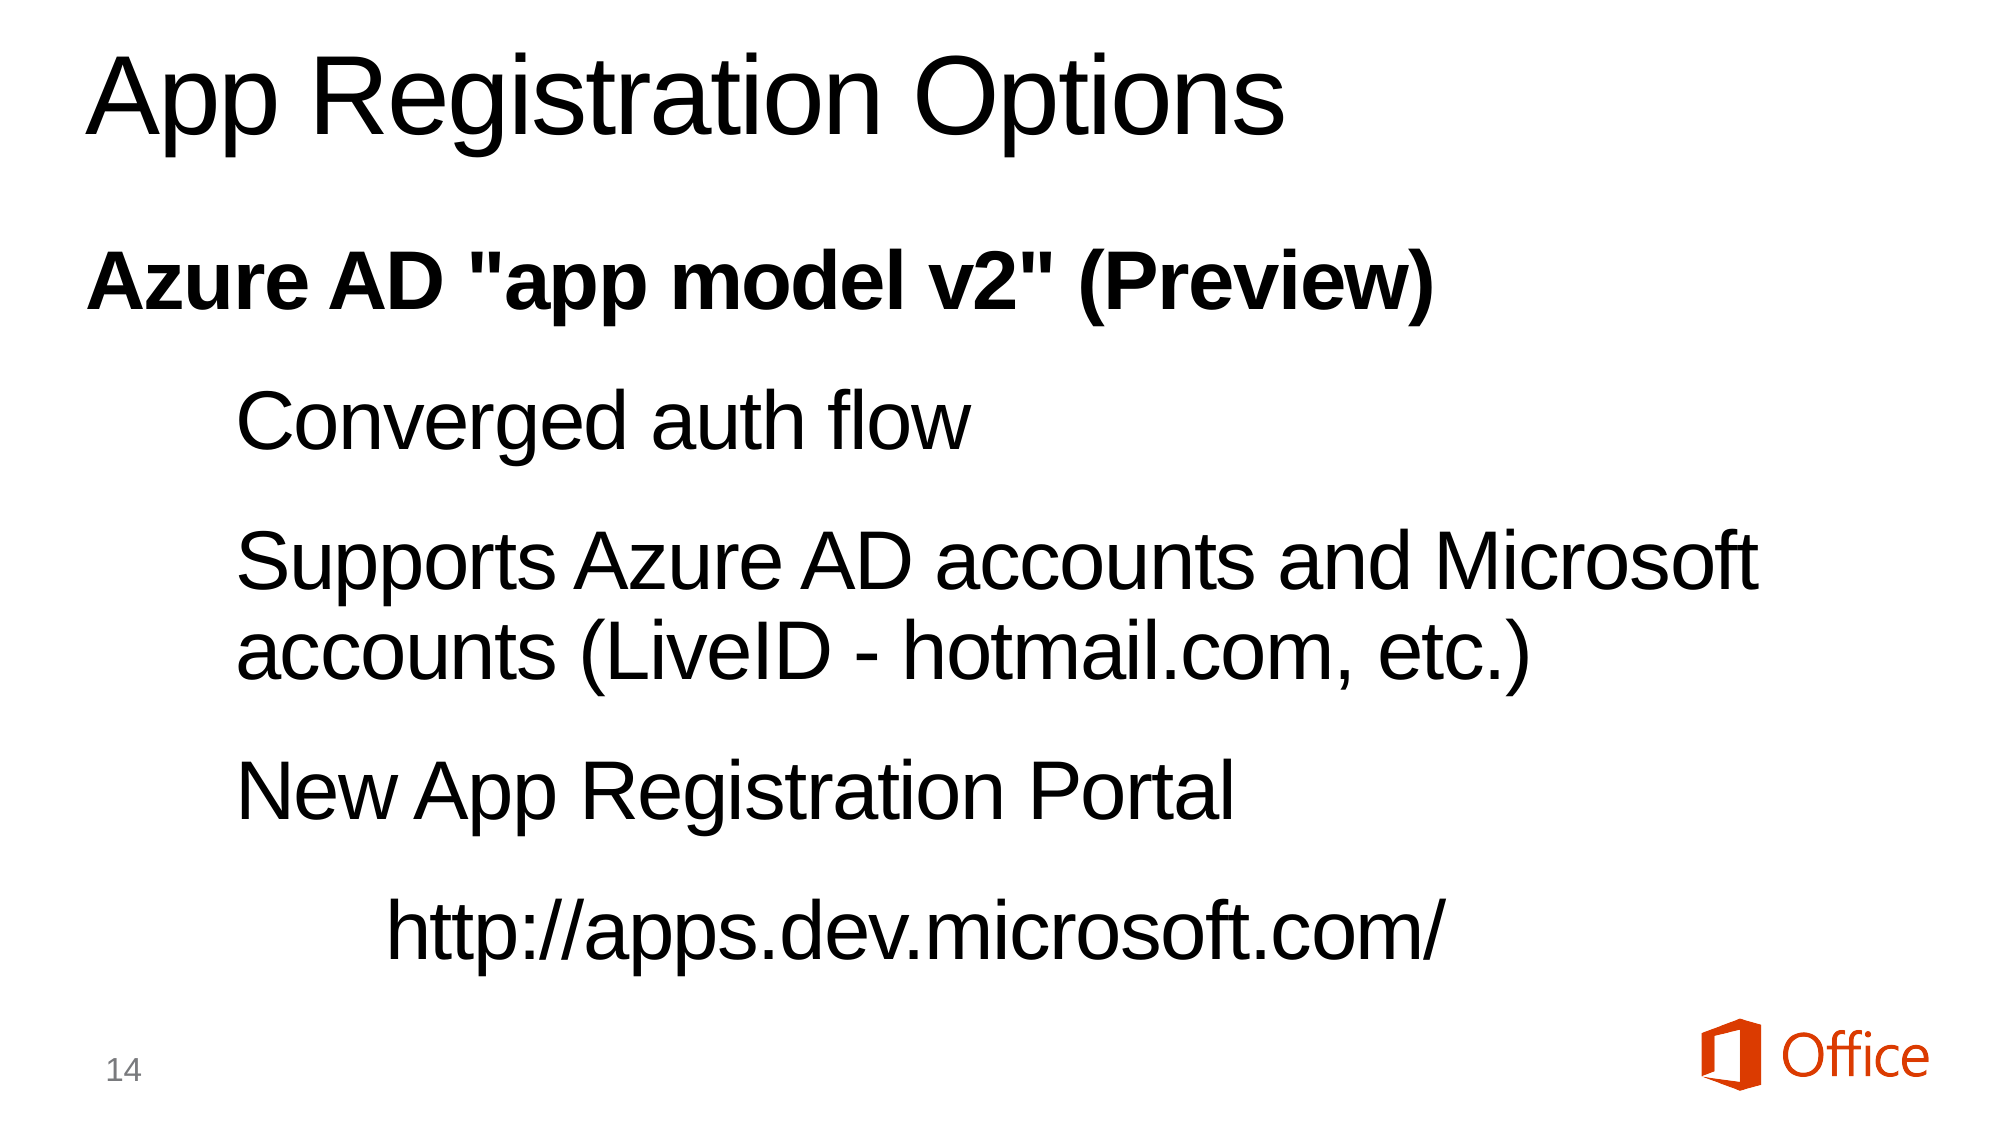

# App Registration Options
Azure AD "app model v2" (Preview)
	Converged auth flow
Supports Azure AD accounts and Microsoft accounts (LiveID - hotmail.com, etc.)
New App Registration Portal
		http://apps.dev.microsoft.com/
14